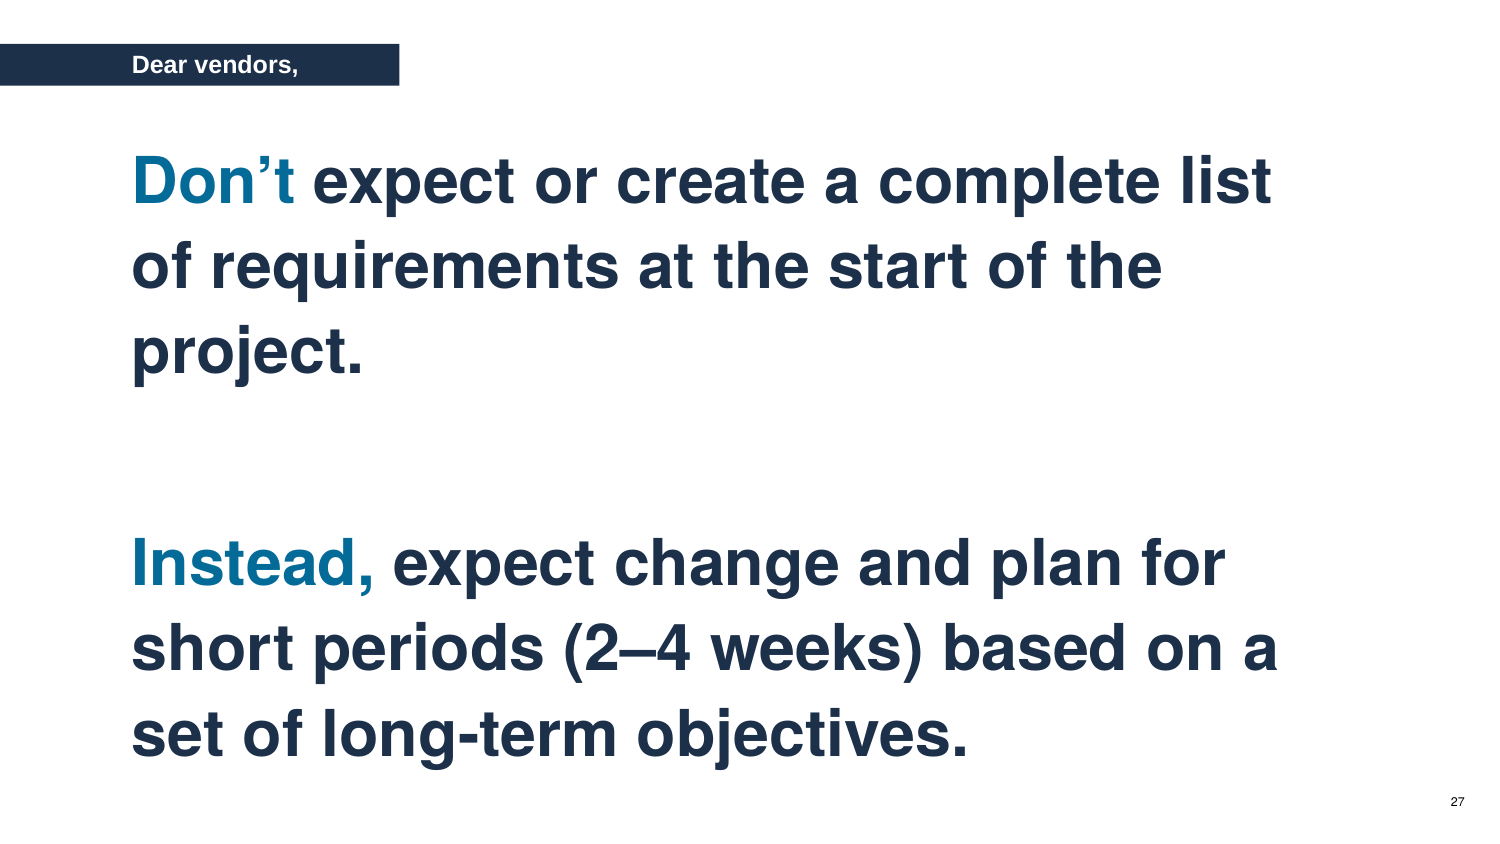

Vendors
Dear vendors,

# Don’t expect or create a complete list of requirements at the start of the project.

Instead, expect change and plan for short periods (2–4 weeks) based on a set of long-term objectives.
27